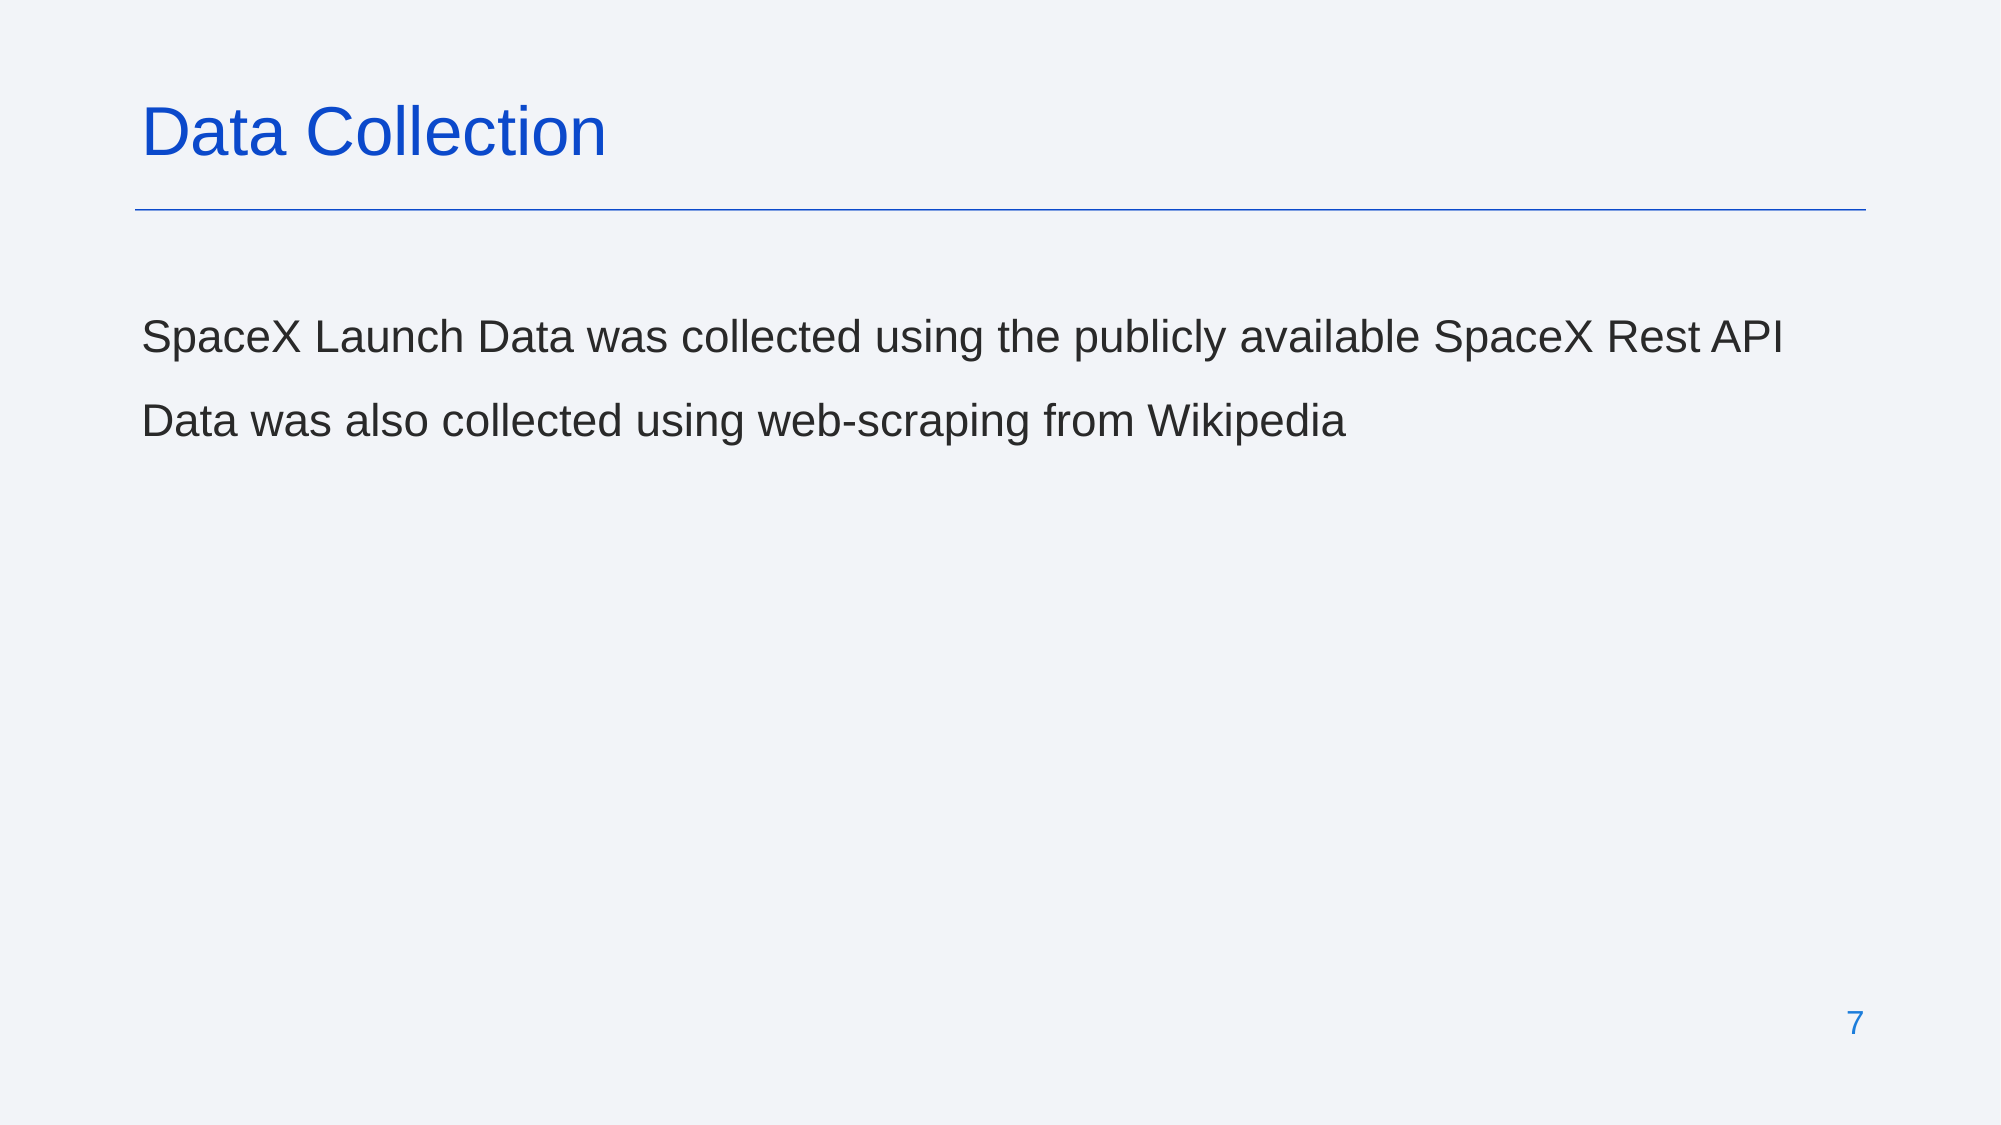

Data Collection
SpaceX Launch Data was collected using the publicly available SpaceX Rest API
Data was also collected using web-scraping from Wikipedia

7